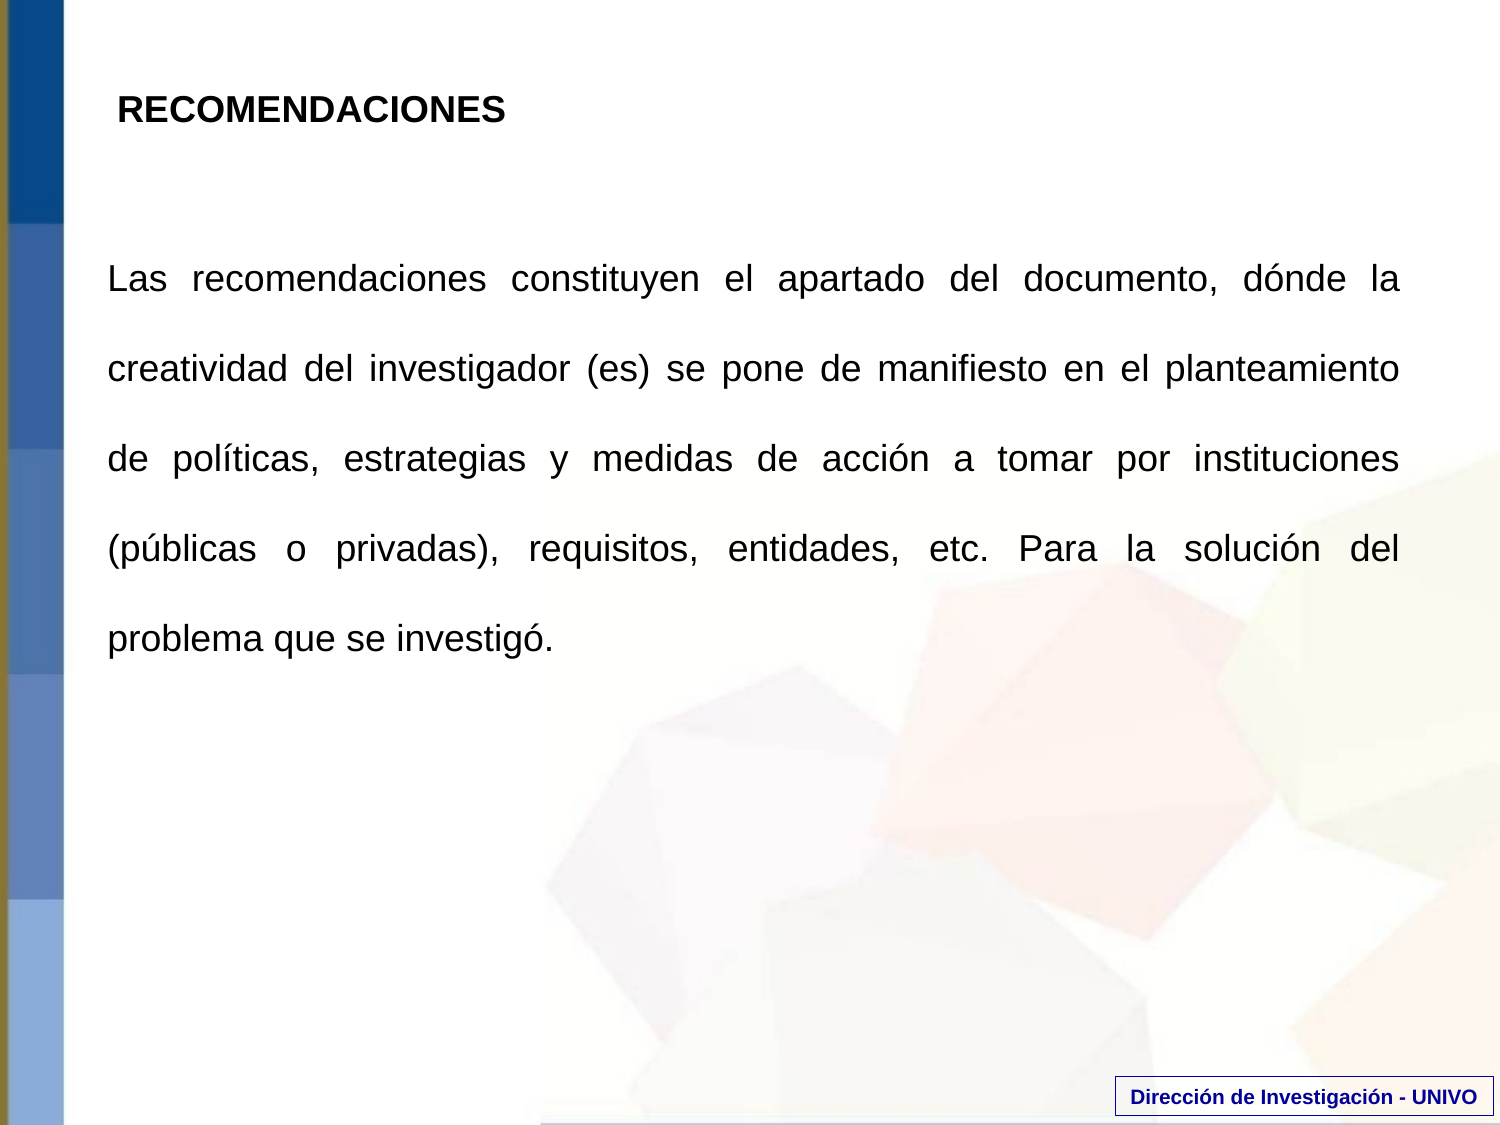

RECOMENDACIONES
Las recomendaciones constituyen el apartado del documento, dónde la creatividad del investigador (es) se pone de manifiesto en el planteamiento de políticas, estrategias y medidas de acción a tomar por instituciones (públicas o privadas), requisitos, entidades, etc. Para la solución del problema que se investigó.